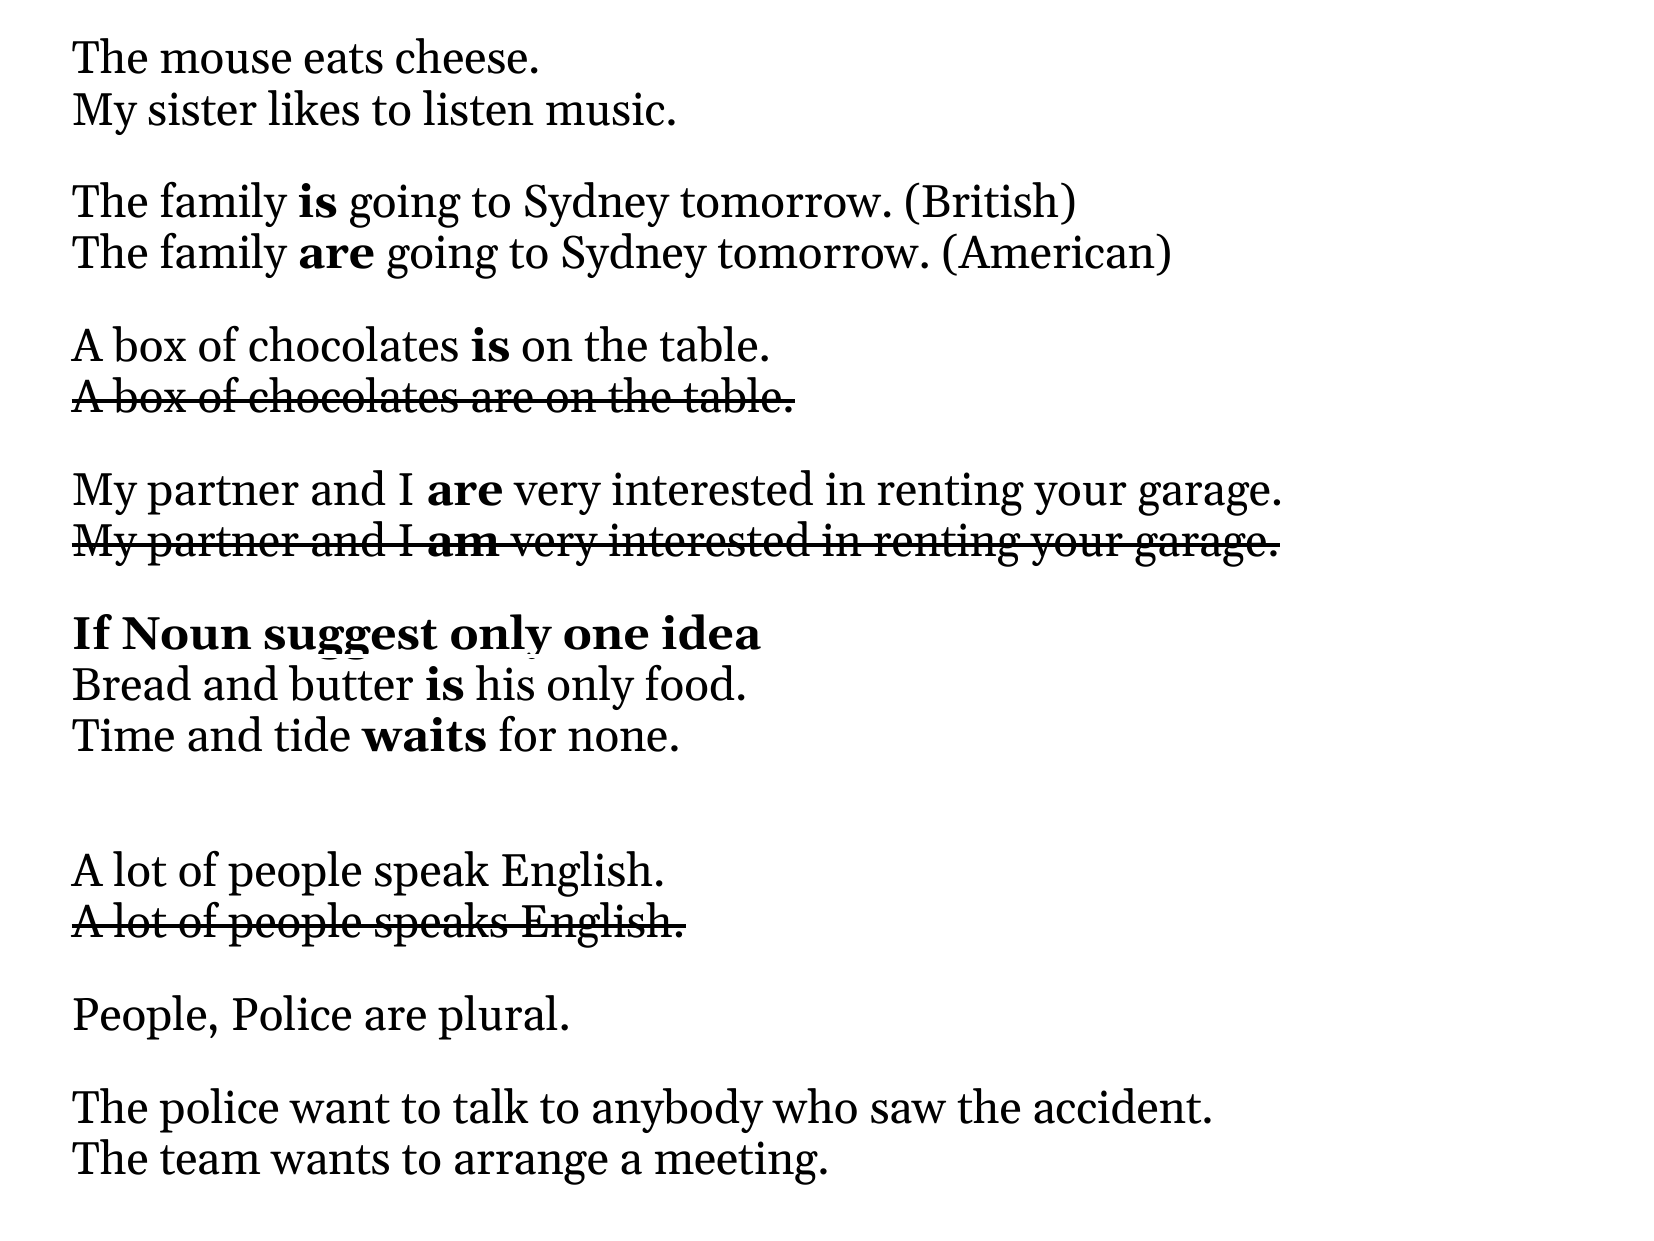

The mouse eats cheese.
My sister likes to listen music.

The family is going to Sydney tomorrow. (British)
The family are going to Sydney tomorrow. (American)

A box of chocolates is on the table.
A box of chocolates are on the table.

My partner and I are very interested in renting your garage.
My partner and I am very interested in renting your garage.

If Noun suggest only one idea
Bread and butter is his only food.
Time and tide waits for none.

A lot of people speak English.
A lot of people speaks English.

People, Police are plural.

The police want to talk to anybody who saw the accident.
The team wants to arrange a meeting.